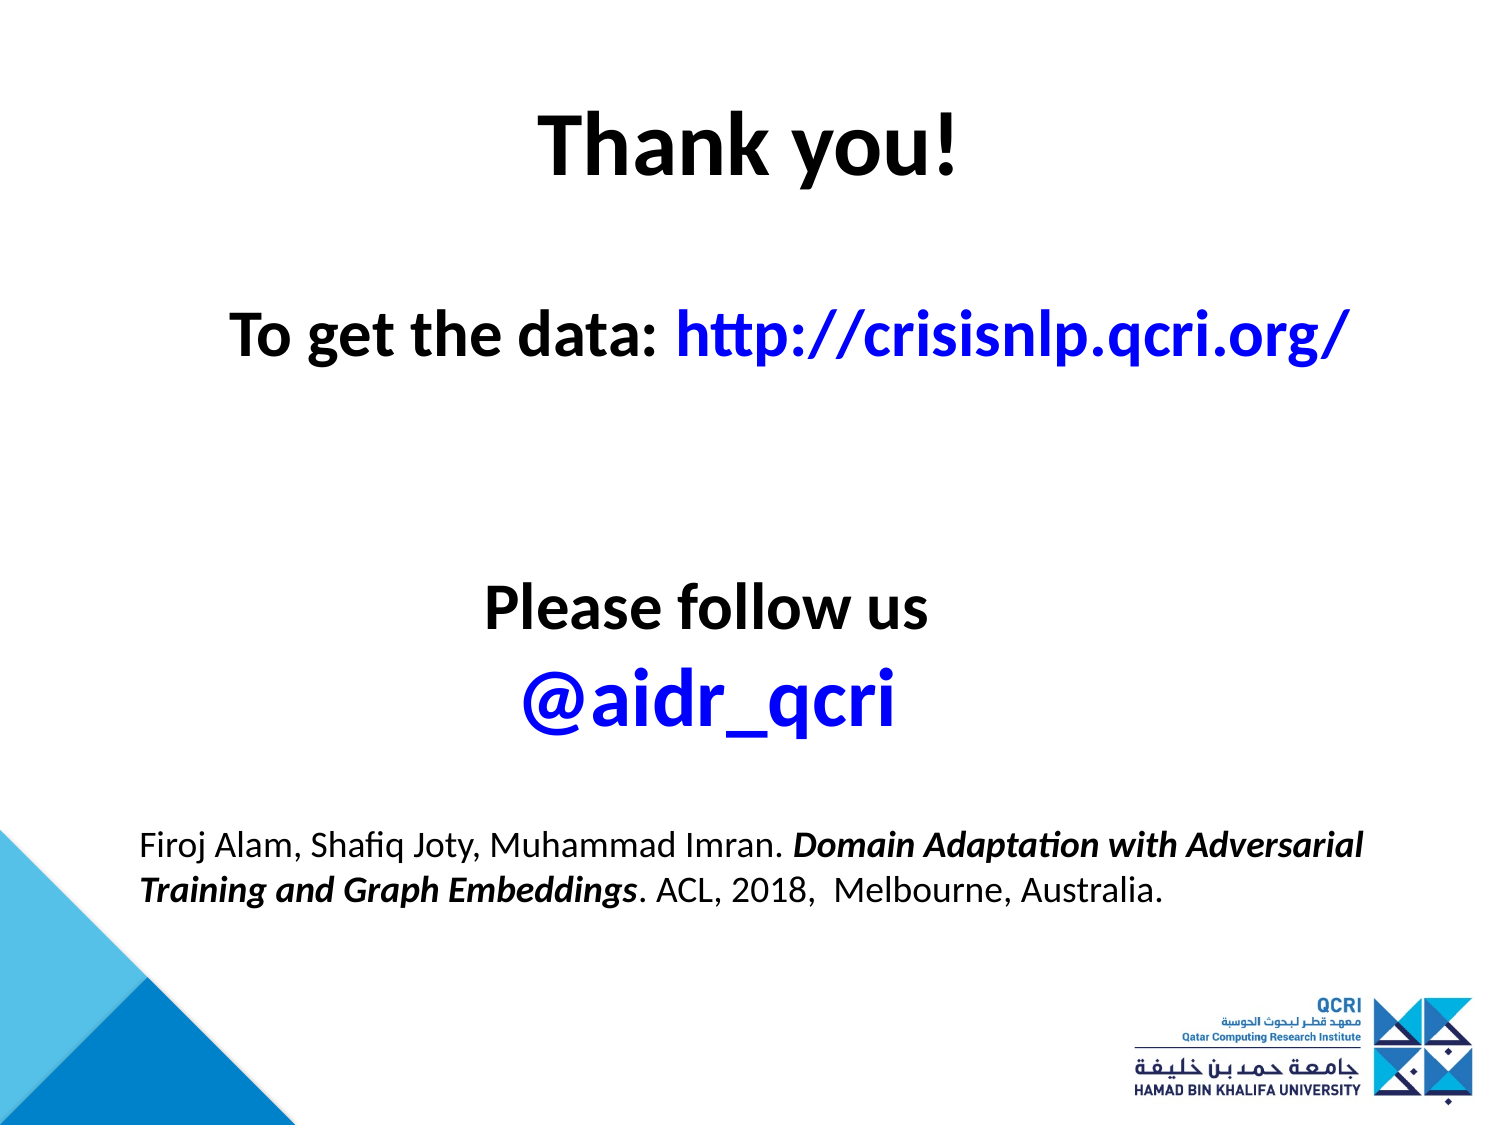

# Thank you!

To get the data: http://crisisnlp.qcri.org/
Please follow us @aidr_qcri
Firoj Alam, Shafiq Joty, Muhammad Imran. Domain Adaptation with Adversarial Training and Graph Embeddings. ACL, 2018,  Melbourne, Australia.